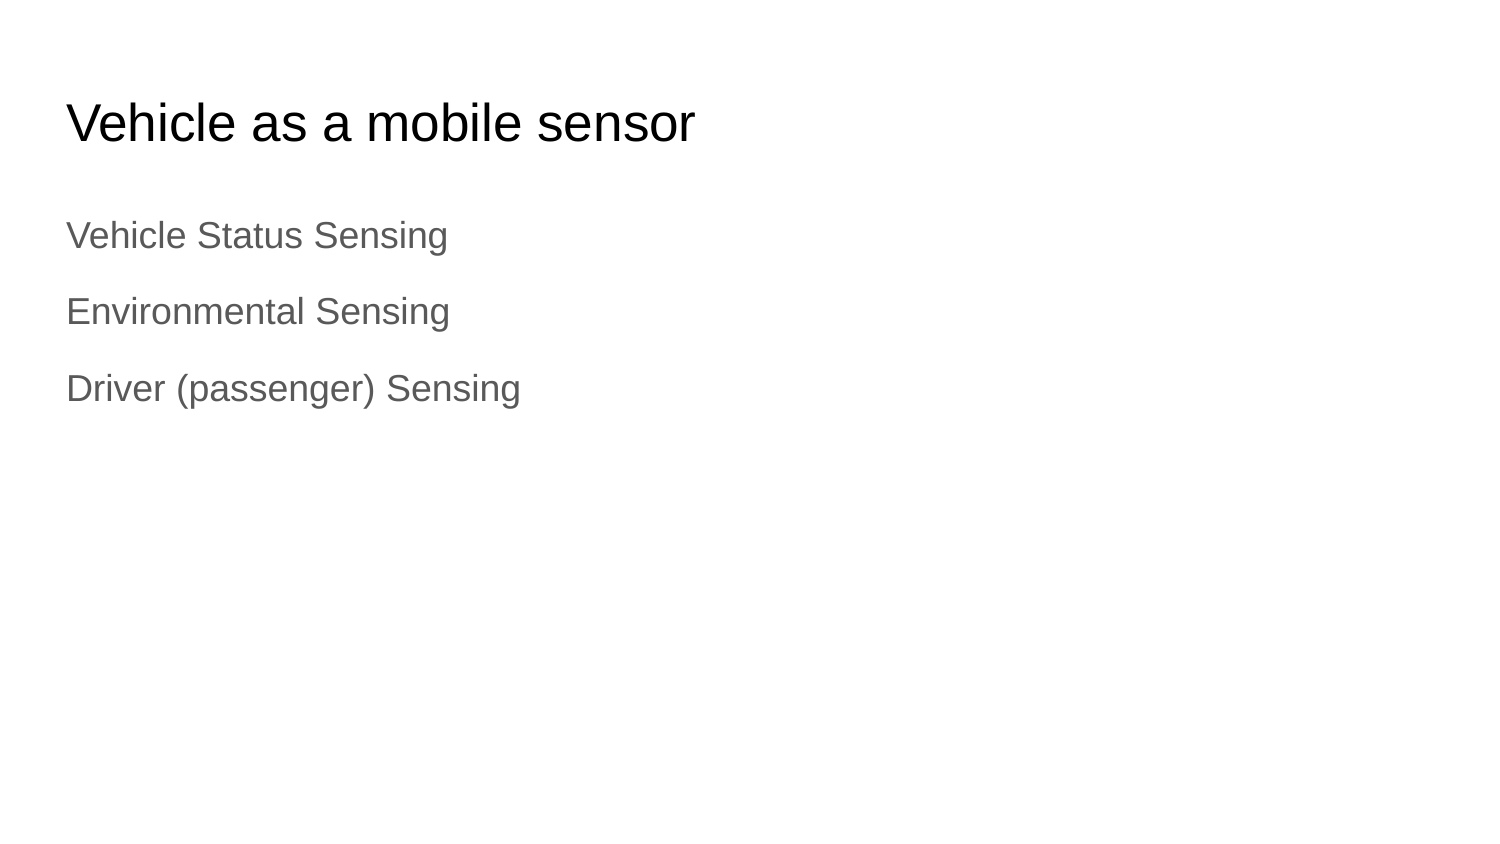

# Vehicle as a mobile sensor
Vehicle Status Sensing
Environmental Sensing
Driver (passenger) Sensing